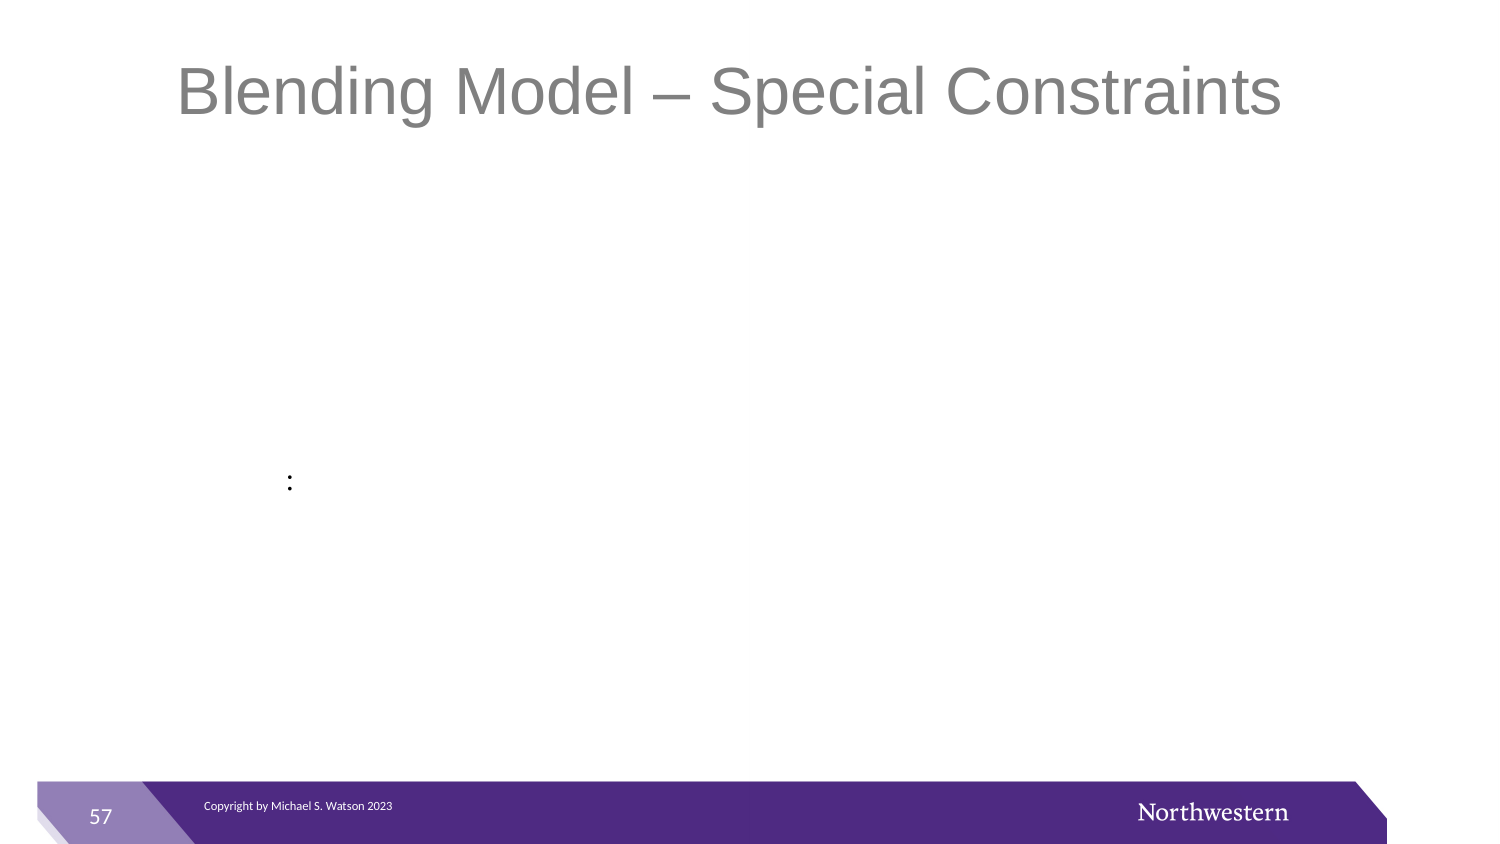

# Blending Model – Special Constraints
: